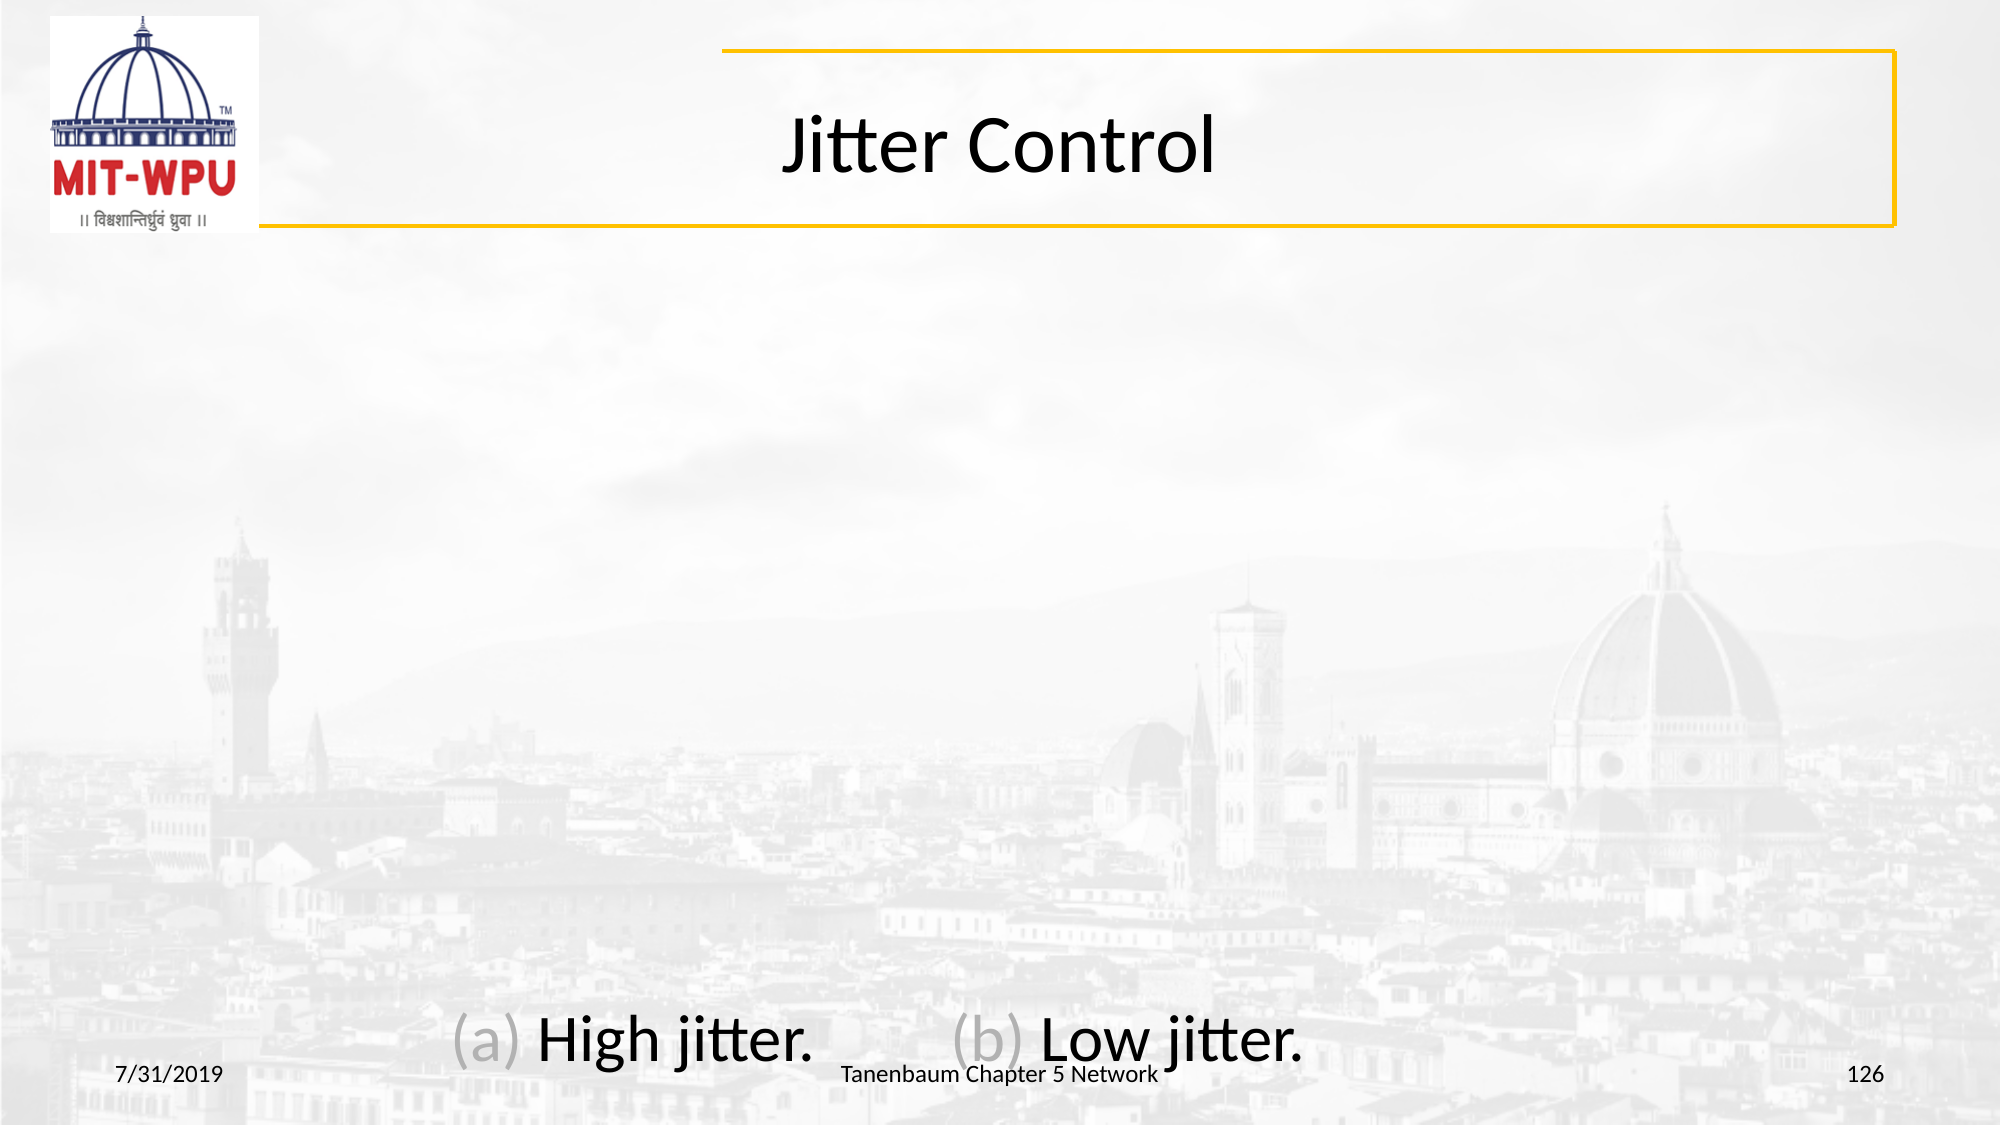

# Jitter Control

(a) High jitter.         (b) Low jitter.
7/31/2019
Tanenbaum Chapter 5 Network
126